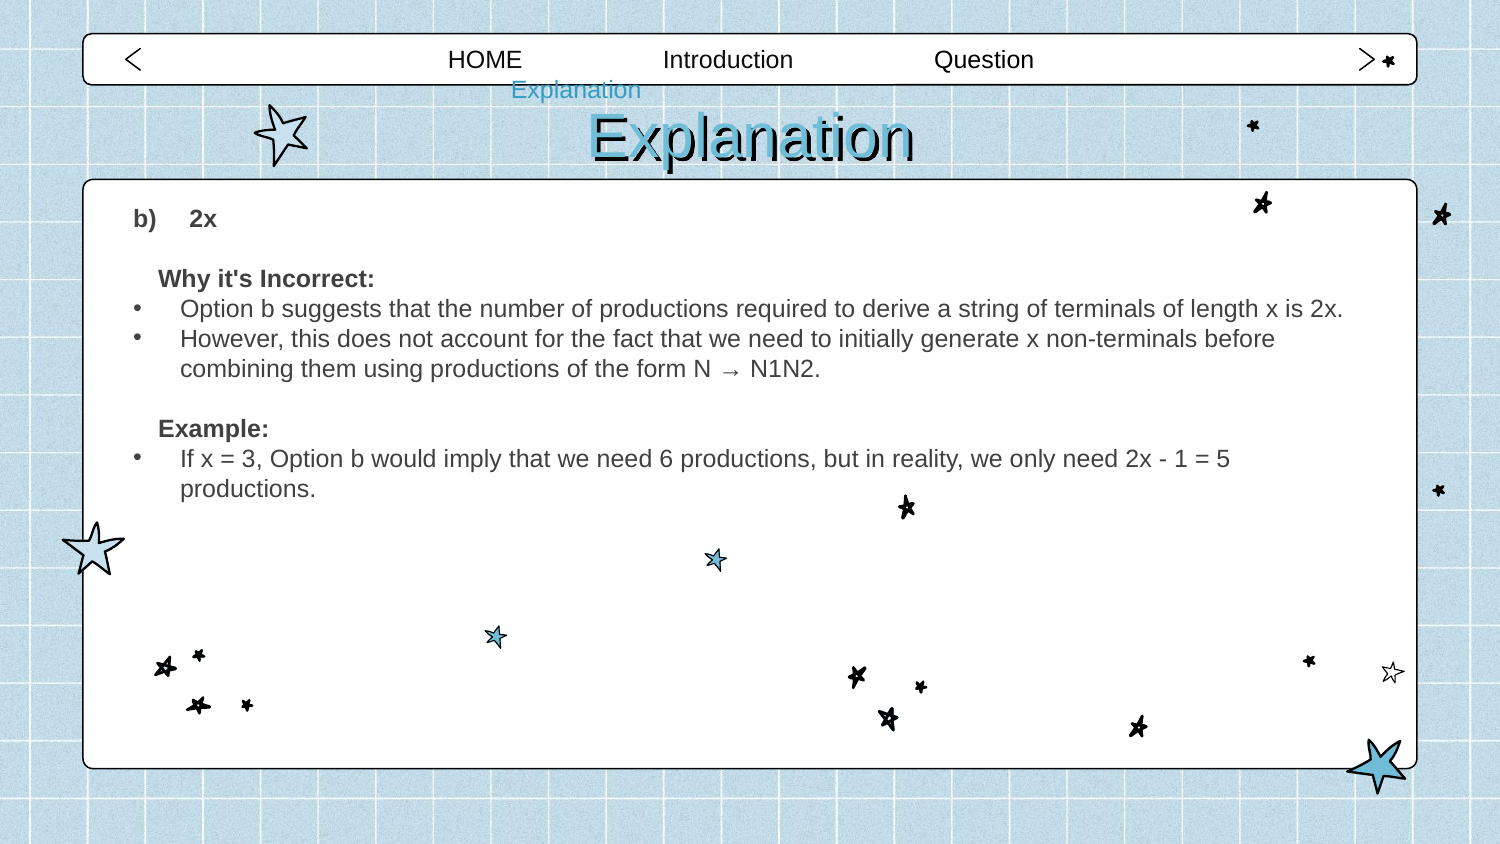

HOME                    Introduction                    Question                    Explanation

# Explanation

2x

Why it's Incorrect:
Option b suggests that the number of productions required to derive a string of terminals of length x is 2x.
However, this does not account for the fact that we need to initially generate x non-terminals before combining them using productions of the form N → N1N2.

Example:
If x = 3, Option b would imply that we need 6 productions, but in reality, we only need 2x - 1 = 5 productions.